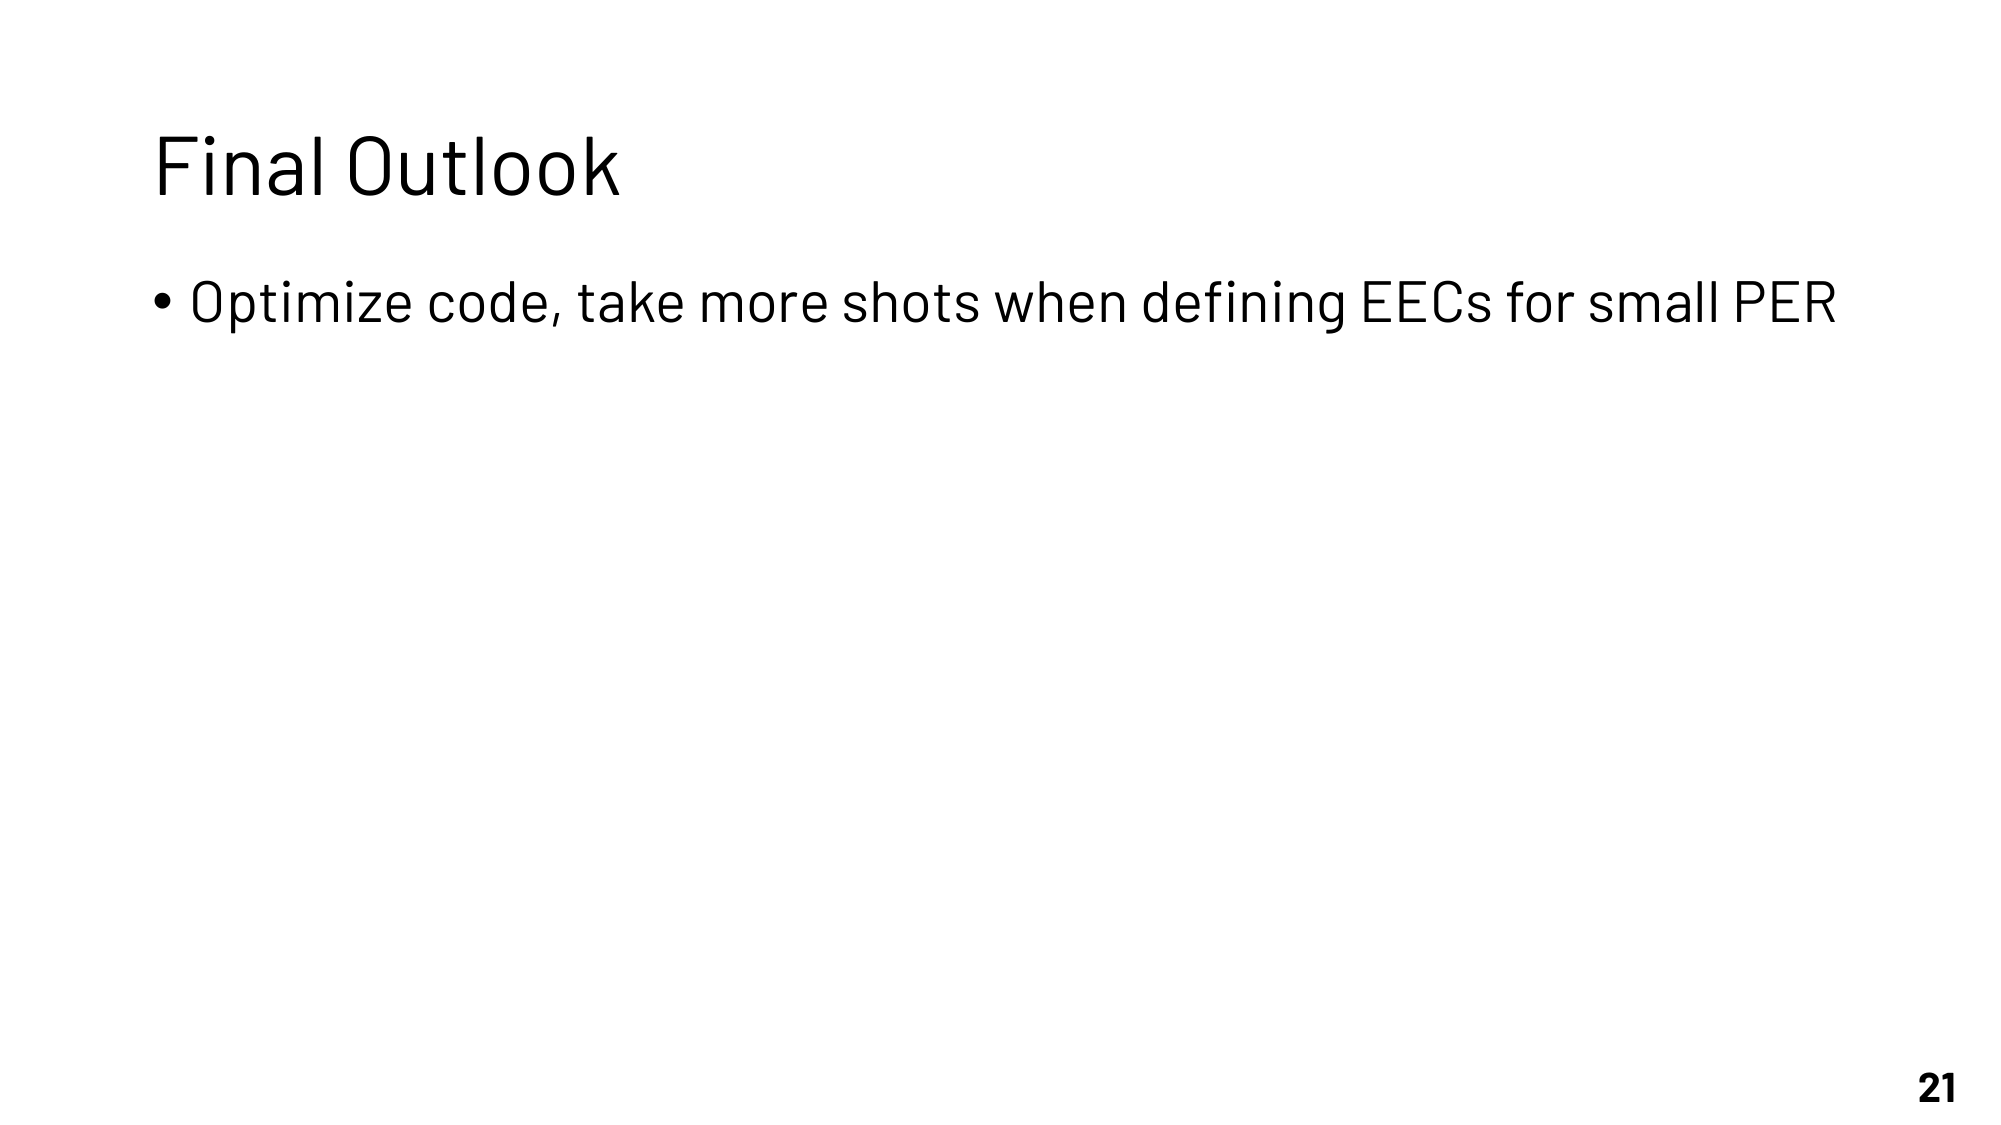

# Final Outlook
Optimize code, take more shots when defining EECs for small PER
21